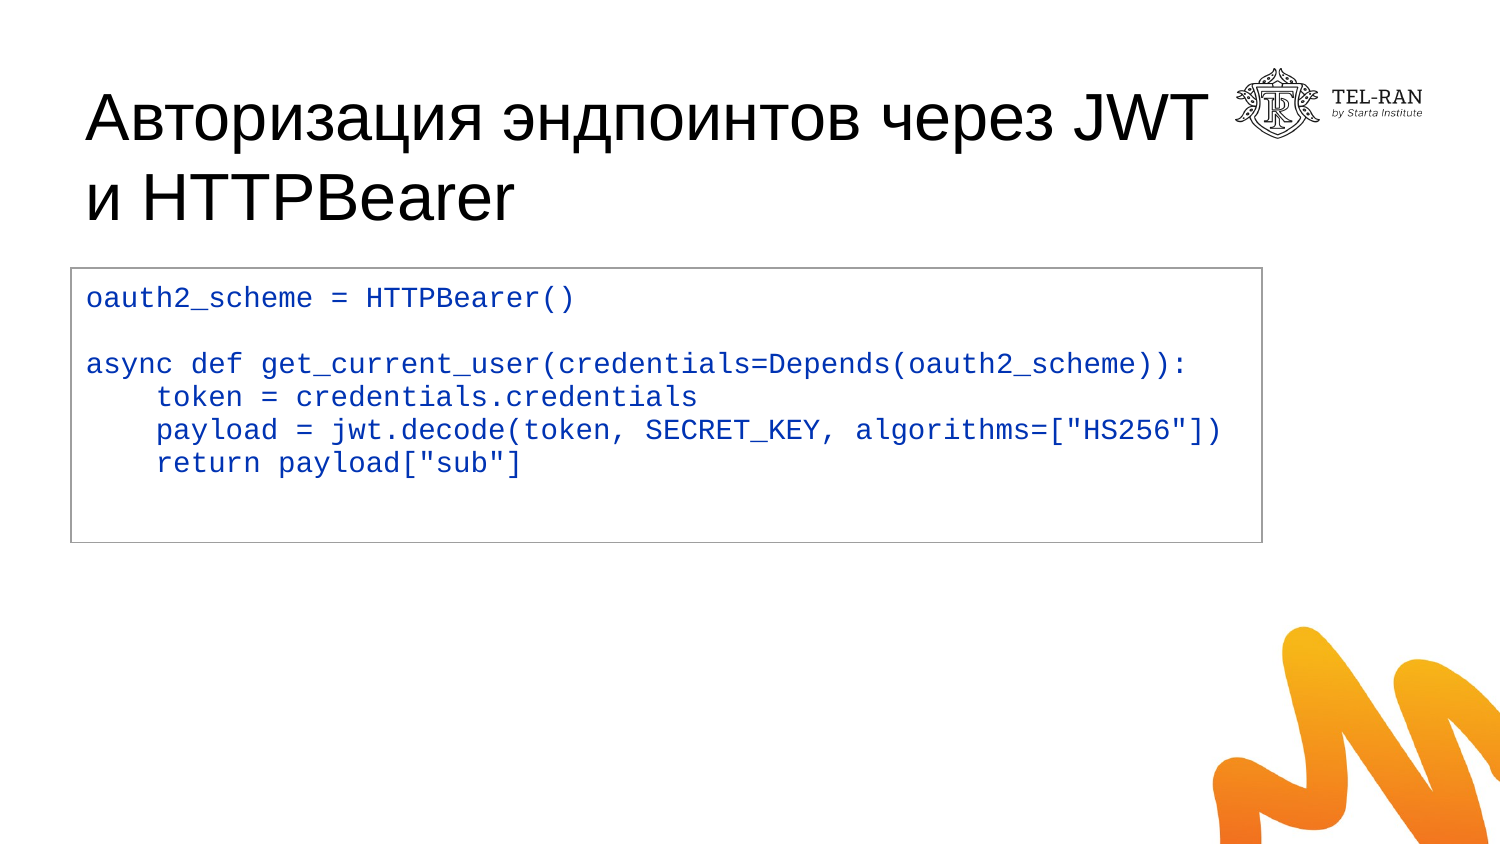

# Авторизация эндпоинтов через JWT и HTTPBearer
| oauth2\_scheme = HTTPBearer() async def get\_current\_user(credentials=Depends(oauth2\_scheme)): token = credentials.credentials payload = jwt.decode(token, SECRET\_KEY, algorithms=["HS256"]) return payload["sub"] |
| --- |